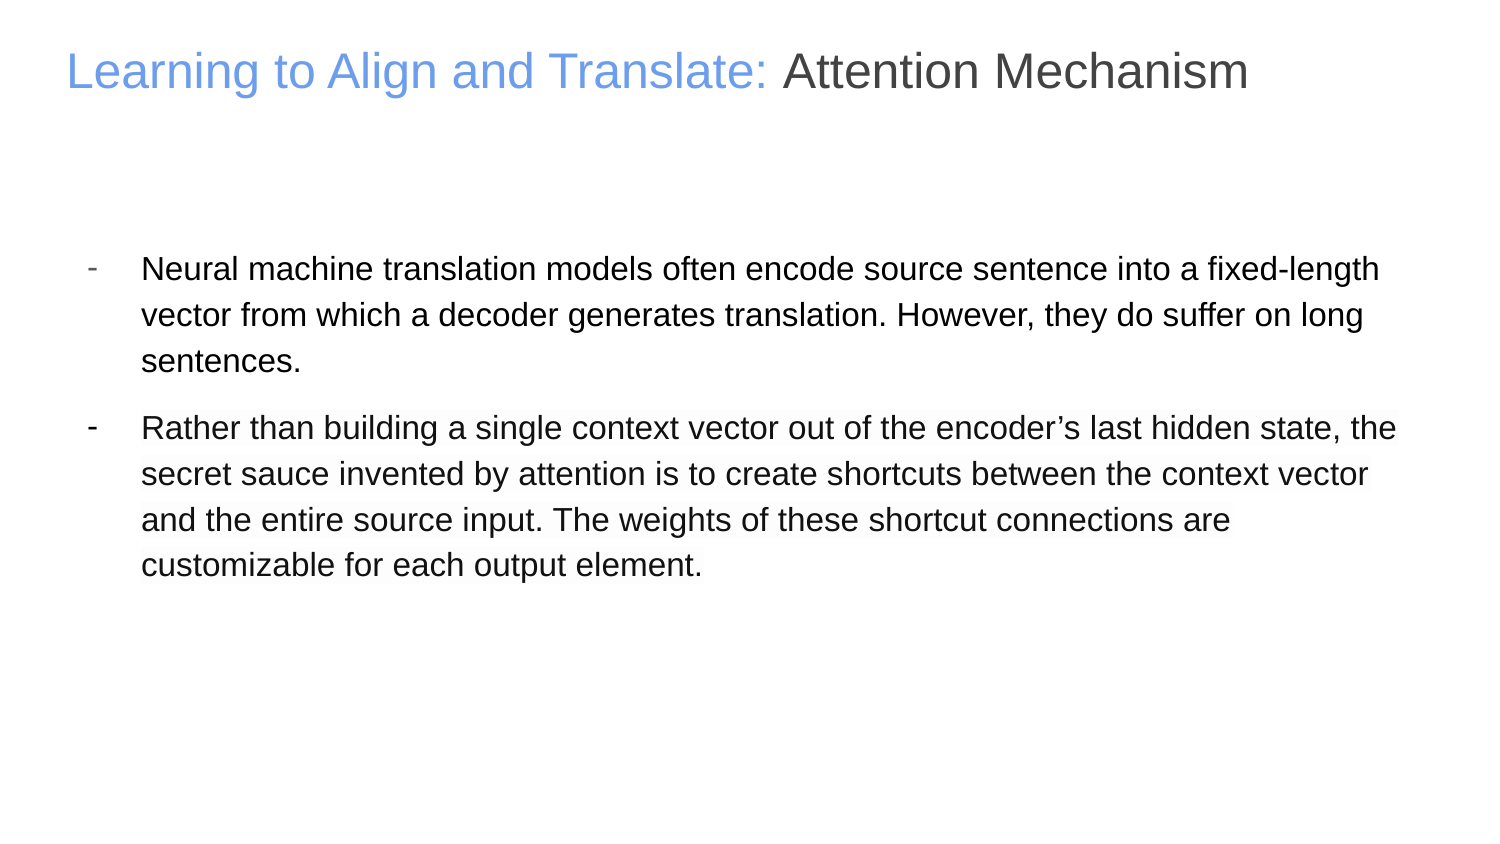

# Learning to Align and Translate: Attention Mechanism
Neural machine translation models often encode source sentence into a fixed-length vector from which a decoder generates translation. However, they do suffer on long sentences.
Rather than building a single context vector out of the encoder’s last hidden state, the secret sauce invented by attention is to create shortcuts between the context vector and the entire source input. The weights of these shortcut connections are customizable for each output element.